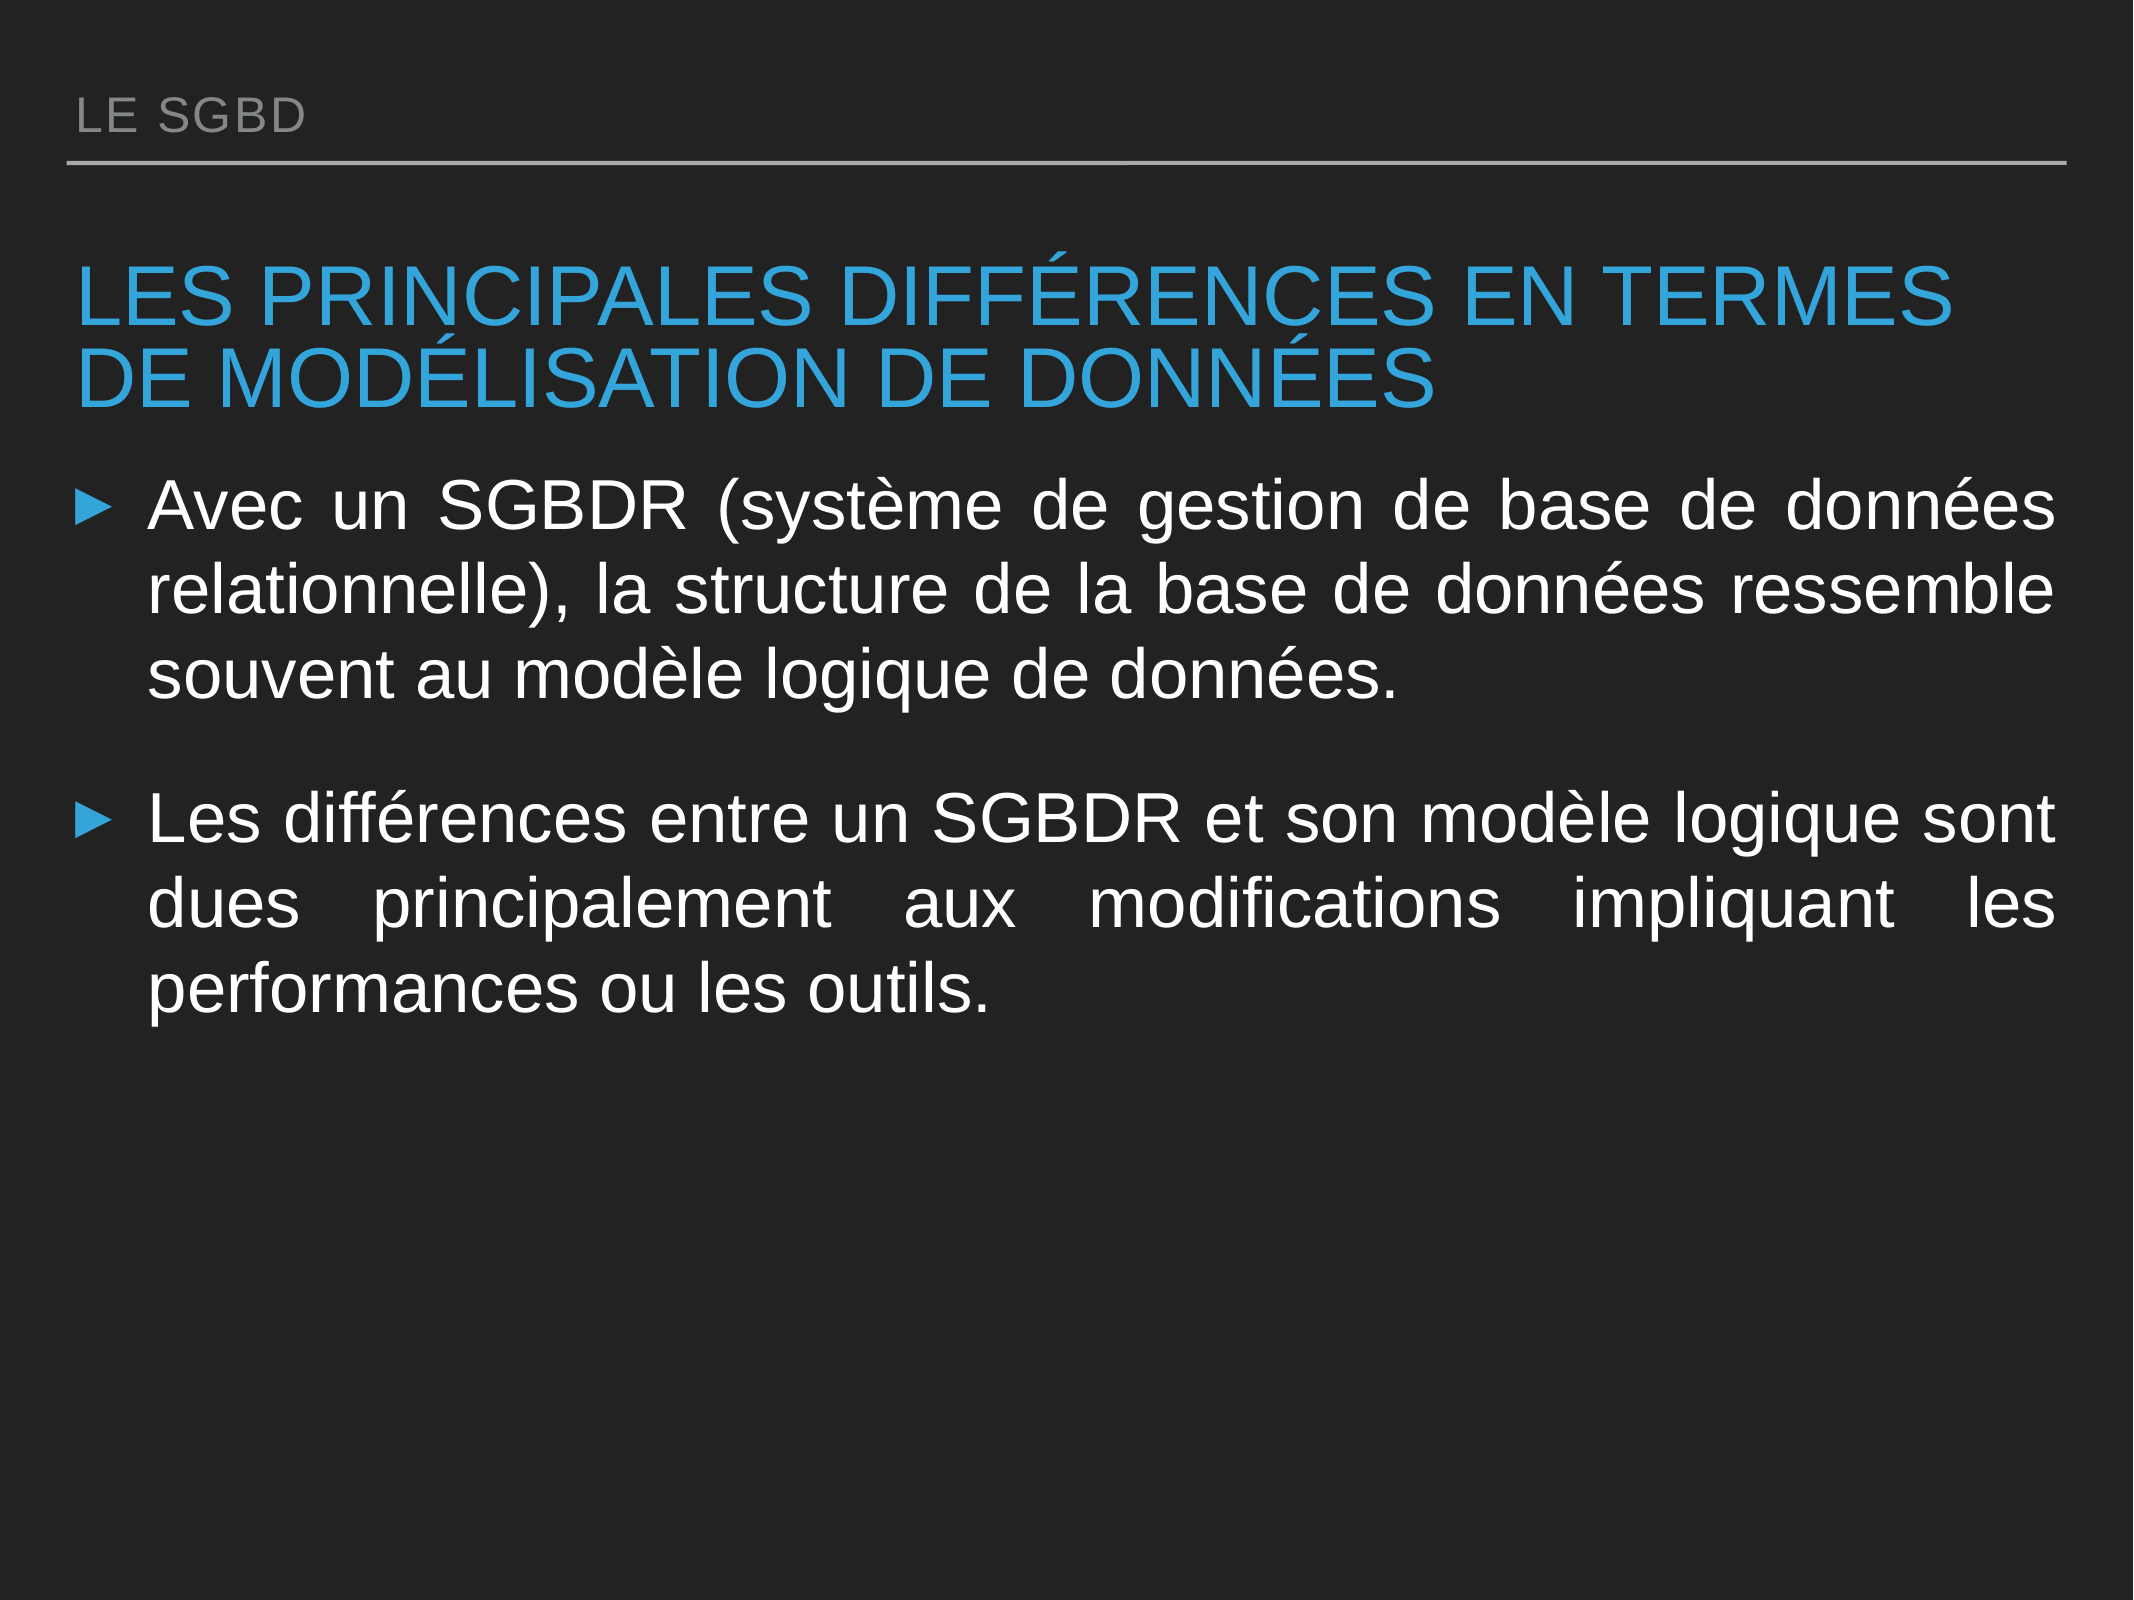

LE SGBD
# les principales différences en termes de modélisation de données
Avec un SGBDR (système de gestion de base de données relationnelle), la structure de la base de données ressemble souvent au modèle logique de données.
Les différences entre un SGBDR et son modèle logique sont dues principalement aux modifications impliquant les performances ou les outils.